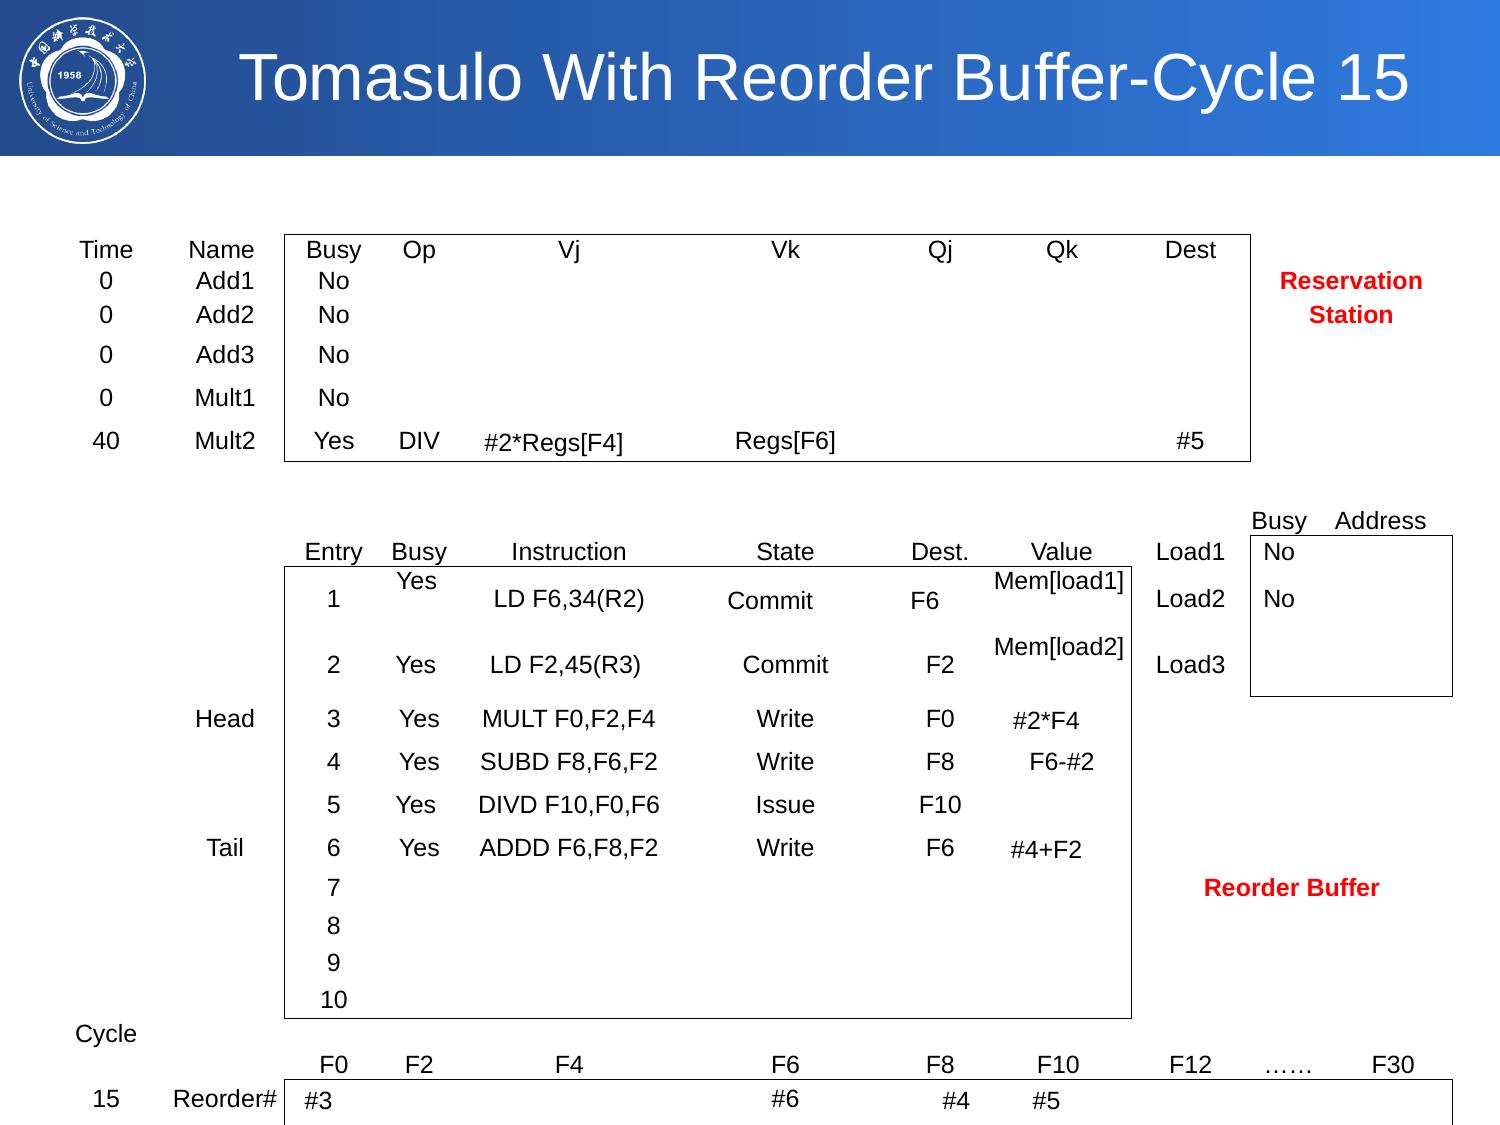

# Tomasulo With Reorder Buffer-Cycle 15
| Time | Name | Busy | Op | Vj | Vk | Qj | Qk | Dest |  |  |  |
| --- | --- | --- | --- | --- | --- | --- | --- | --- | --- | --- | --- |
| 0 | Add1 | No |  |  |  |  |  |  | Reservation |  |  |
| 0 | Add2 | No |  |  |  |  |  |  | Station |  |  |
| 0 | Add3 | No |  |  |  |  |  |  |  |  |  |
| 0 | Mult1 | No |  |  |  |  |  |  |  |  |  |
| 40 | Mult2 | Yes | DIV | #2\*Regs[F4] | Regs[F6] |  |  | #5 |  |  |  |
|  |  |  |  |  |  |  |  |  |  |  |  |
|  |  |  |  |  |  |  |  |  | Busy | Address |  |
|  |  | Entry | Busy | Instruction | State | Dest. | Value | Load1 | No |  |  |
|  |  | 1 | Yes | LD F6,34(R2) | Commit | F6 | Mem[load1] | Load2 | No |  |  |
|  |  | 2 | Yes | LD F2,45(R3) | Commit | F2 | Mem[load2] | Load3 |  |  |  |
|  | Head | 3 | Yes | MULT F0,F2,F4 | Write | F0 | #2\*F4 |  |  |  |  |
|  |  | 4 | Yes | SUBD F8,F6,F2 | Write | F8 | F6-#2 |  |  |  |  |
|  |  | 5 | Yes | DIVD F10,F0,F6 | Issue | F10 |  |  |  |  |  |
|  | Tail | 6 | Yes | ADDD F6,F8,F2 | Write | F6 | #4+F2 |  |  |  |  |
|  |  | 7 |  |  |  |  |  | Reorder Buffer |  |  |  |
|  |  | 8 |  |  |  |  |  |  |  |  |  |
|  |  | 9 |  |  |  |  |  |  |  |  |  |
|  |  | 10 |  |  |  |  |  |  |  |  |  |
| Cycle |  |  |  |  |  |  |  |  |  |  |  |
|  |  | F0 | F2 | F4 | F6 | F8 | F10 | F12 | …… |  | F30 |
| 15 | Reorder# | #3 |  |  | #6 | #4 | #5 |  |  |  |  |
|  | Busy | Yes | No | No | Yes | Yes | Yes | No |  |  | No |